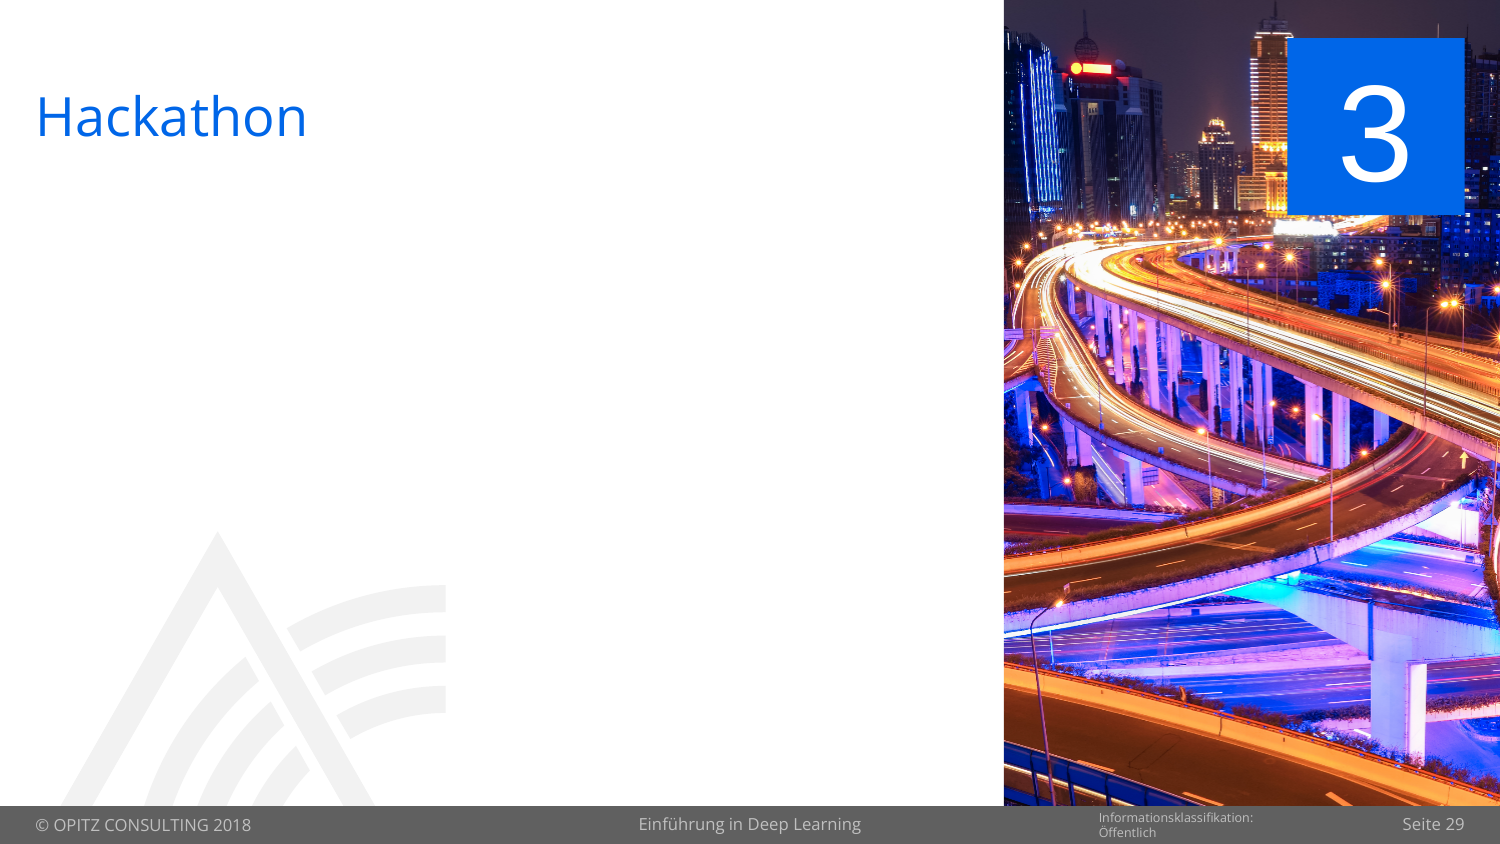

# Hackathon
3

Einführung in Deep Learning